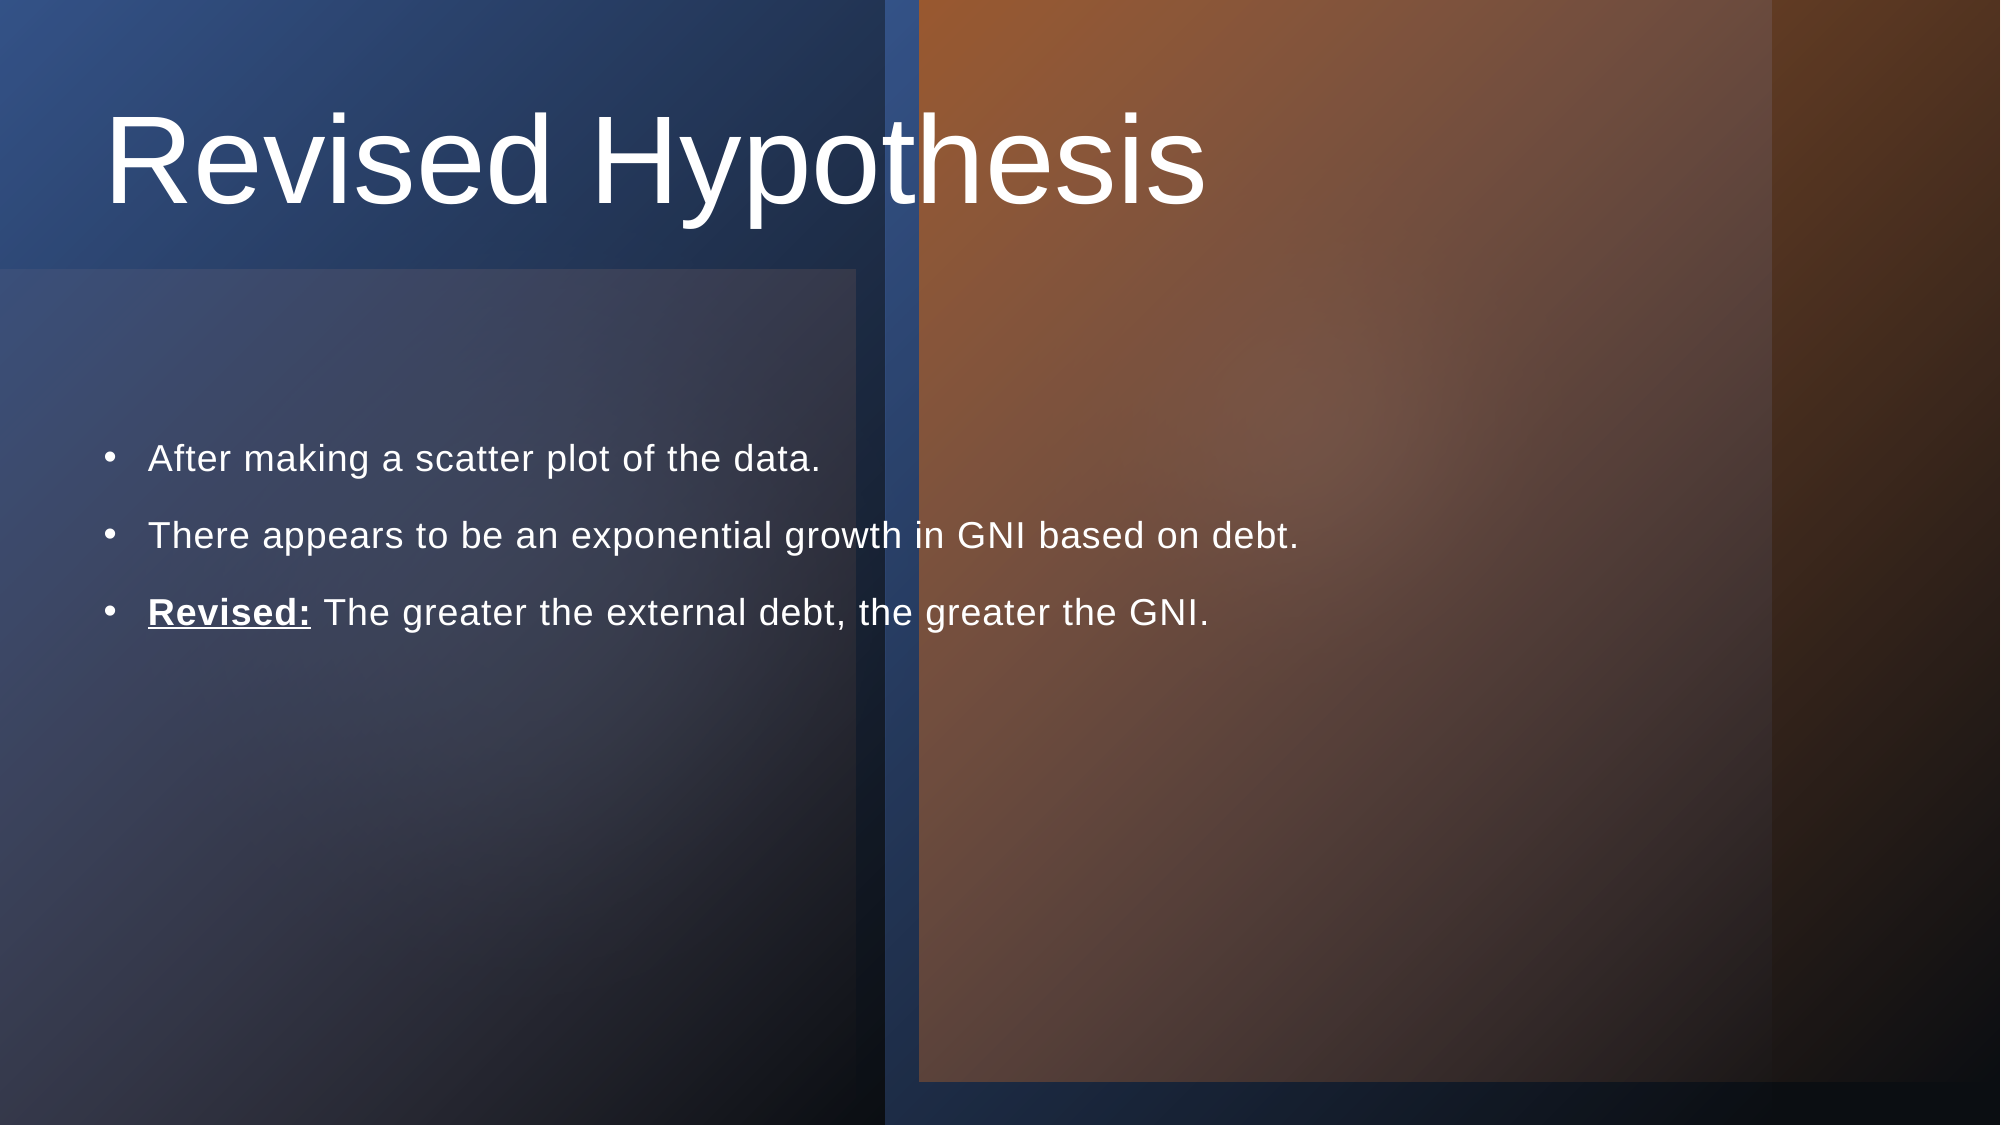

# Revised Hypothesis
After making a scatter plot of the data.
There appears to be an exponential growth in GNI based on debt.
Revised: The greater the external debt, the greater the GNI.